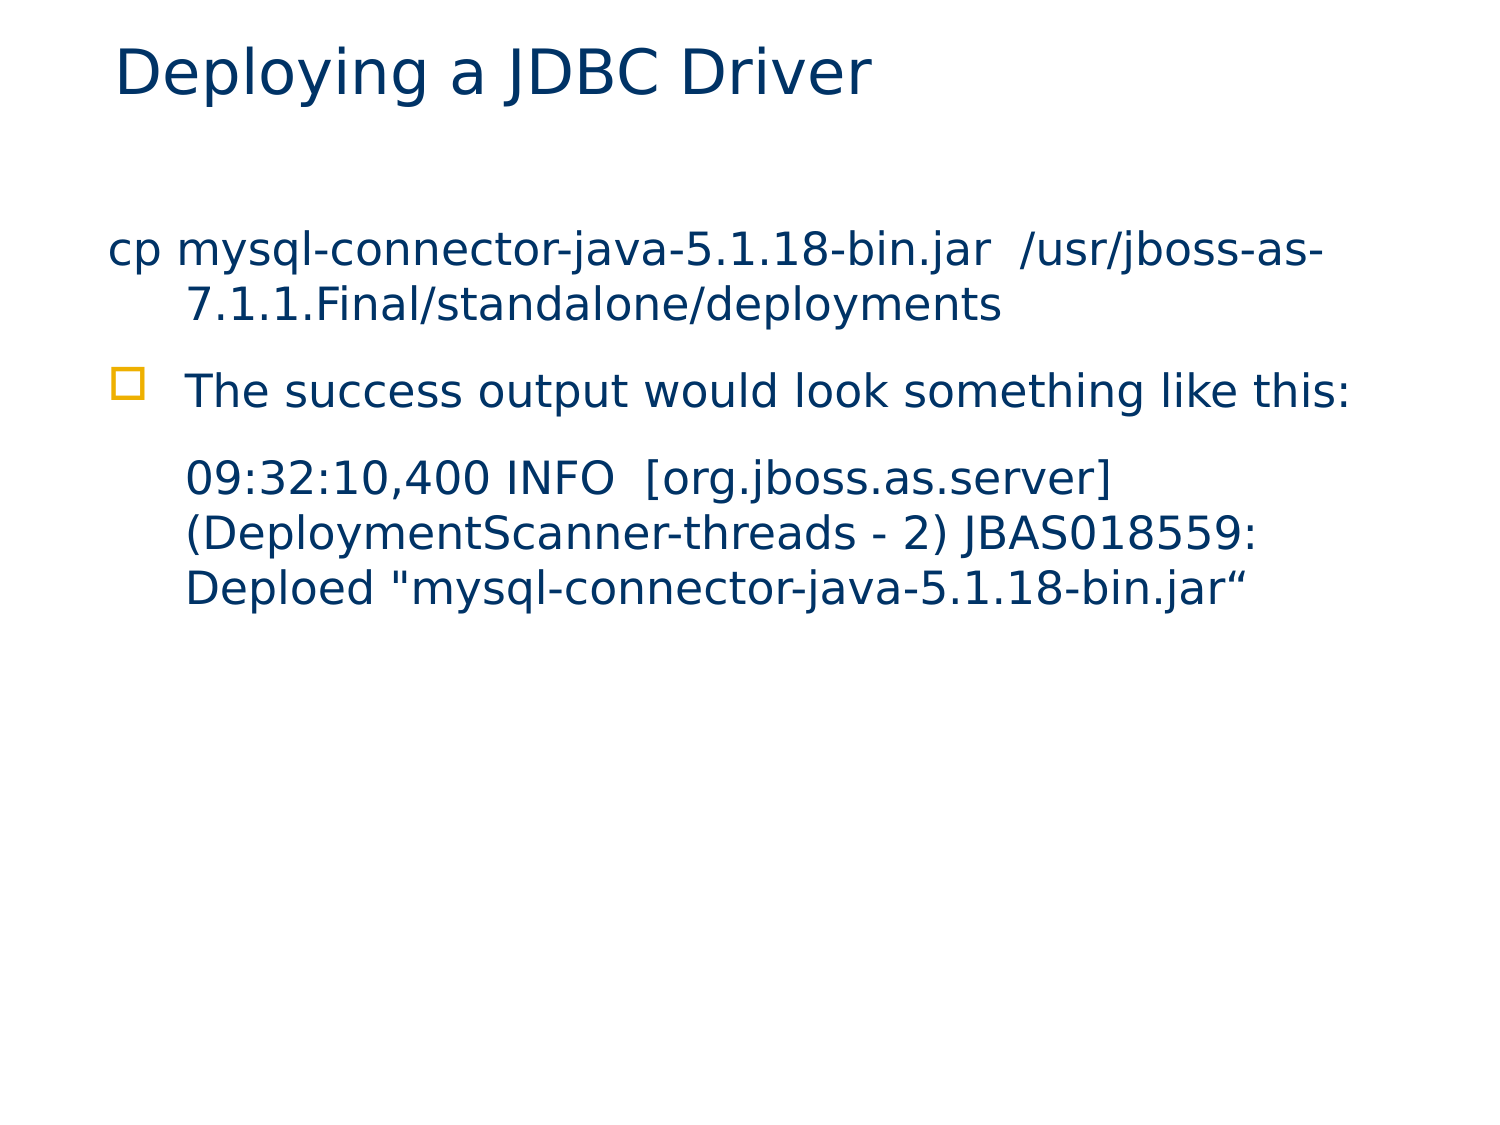

# Deploying a JDBC Driver
cp mysql-connector-java-5.1.18-bin.jar  /usr/jboss-as-7.1.1.Final/standalone/deployments
The success output would look something like this:
	09:32:10,400 INFO  [org.jboss.as.server] (DeploymentScanner-threads - 2) JBAS018559:
Deploed "mysql-connector-java-5.1.18-bin.jar“